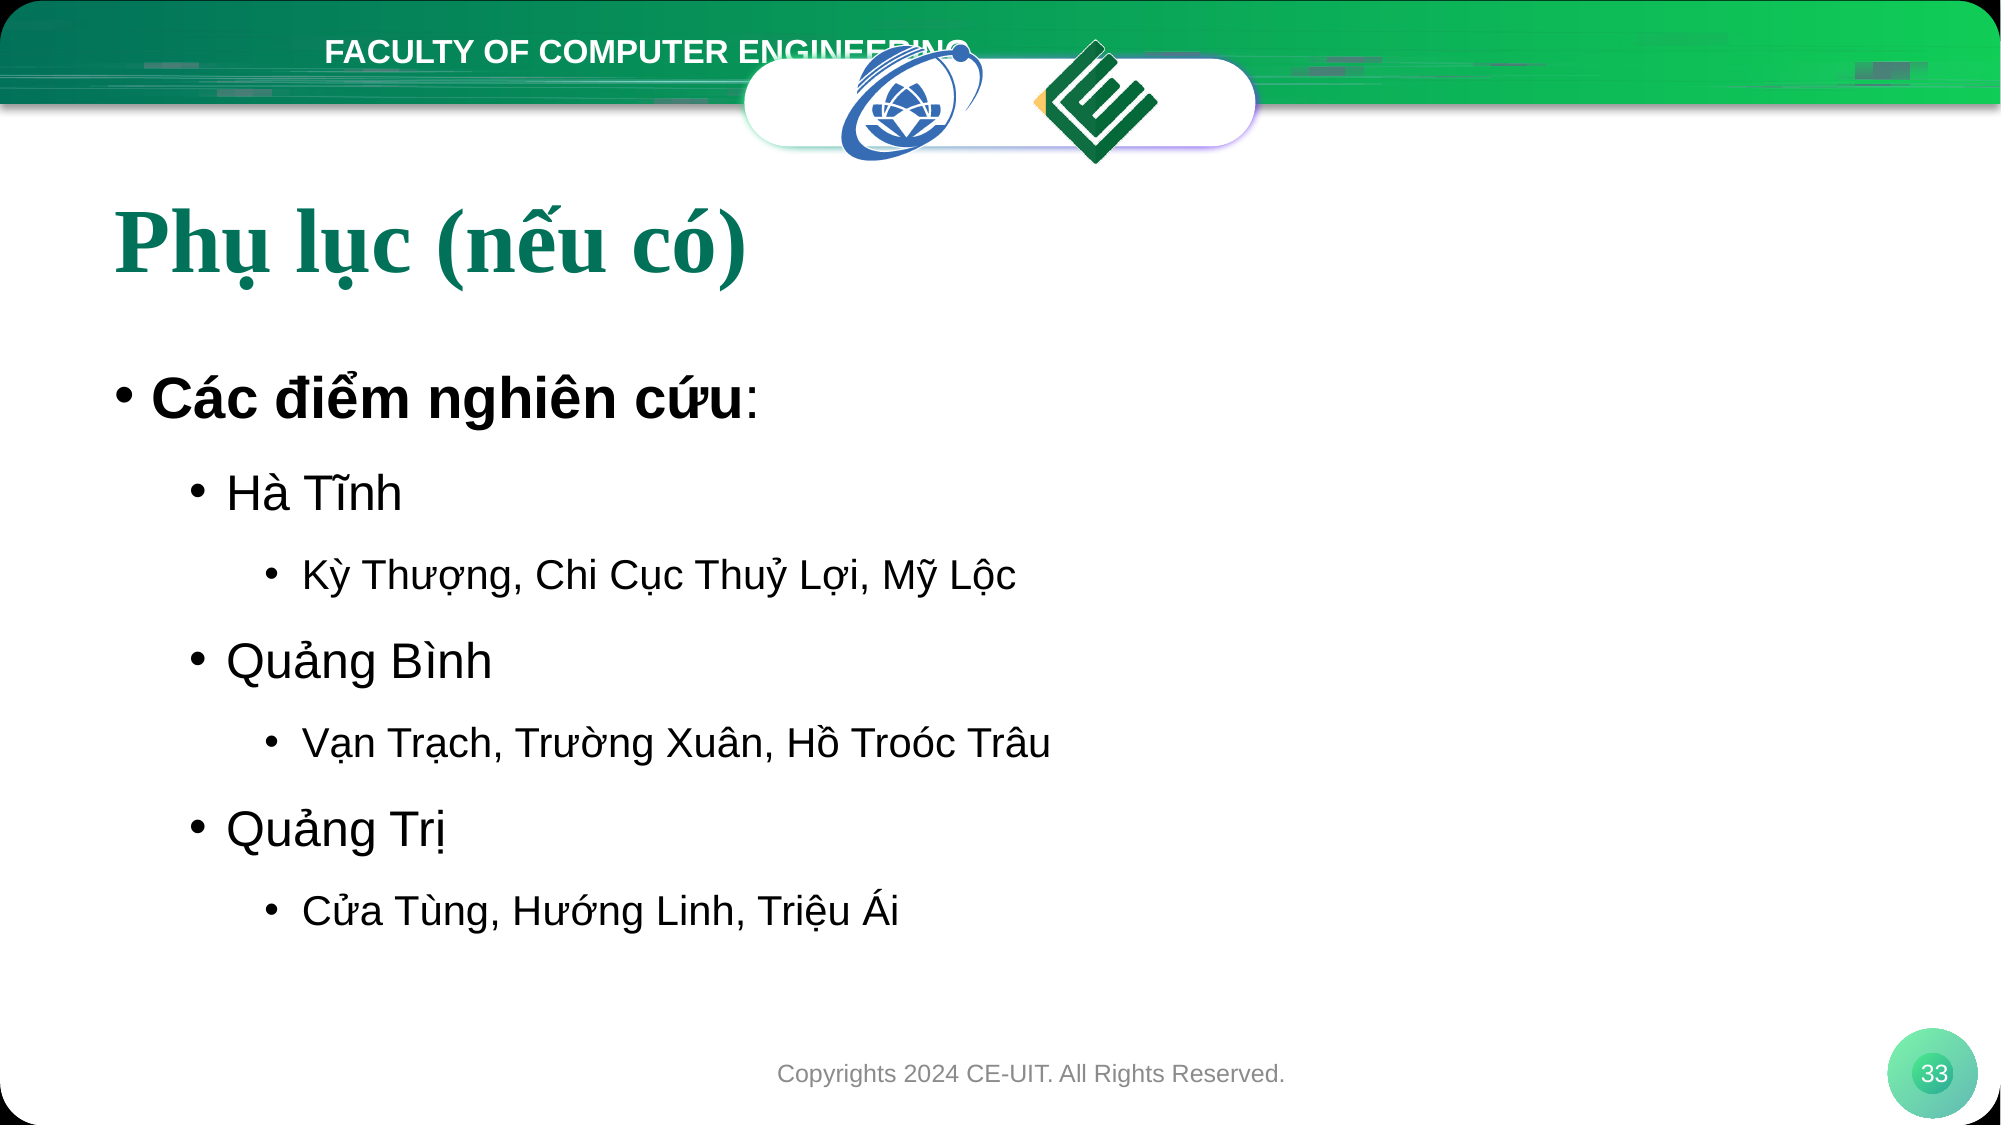

# Phụ lục (nếu có)
Các điểm nghiên cứu:
Hà Tĩnh
Kỳ Thượng, Chi Cục Thuỷ Lợi, Mỹ Lộc
Quảng Bình
Vạn Trạch, Trường Xuân, Hồ Troóc Trâu
Quảng Trị
Cửa Tùng, Hướng Linh, Triệu Ái

Copyrights 2024 CE-UIT. All Rights Reserved.
33